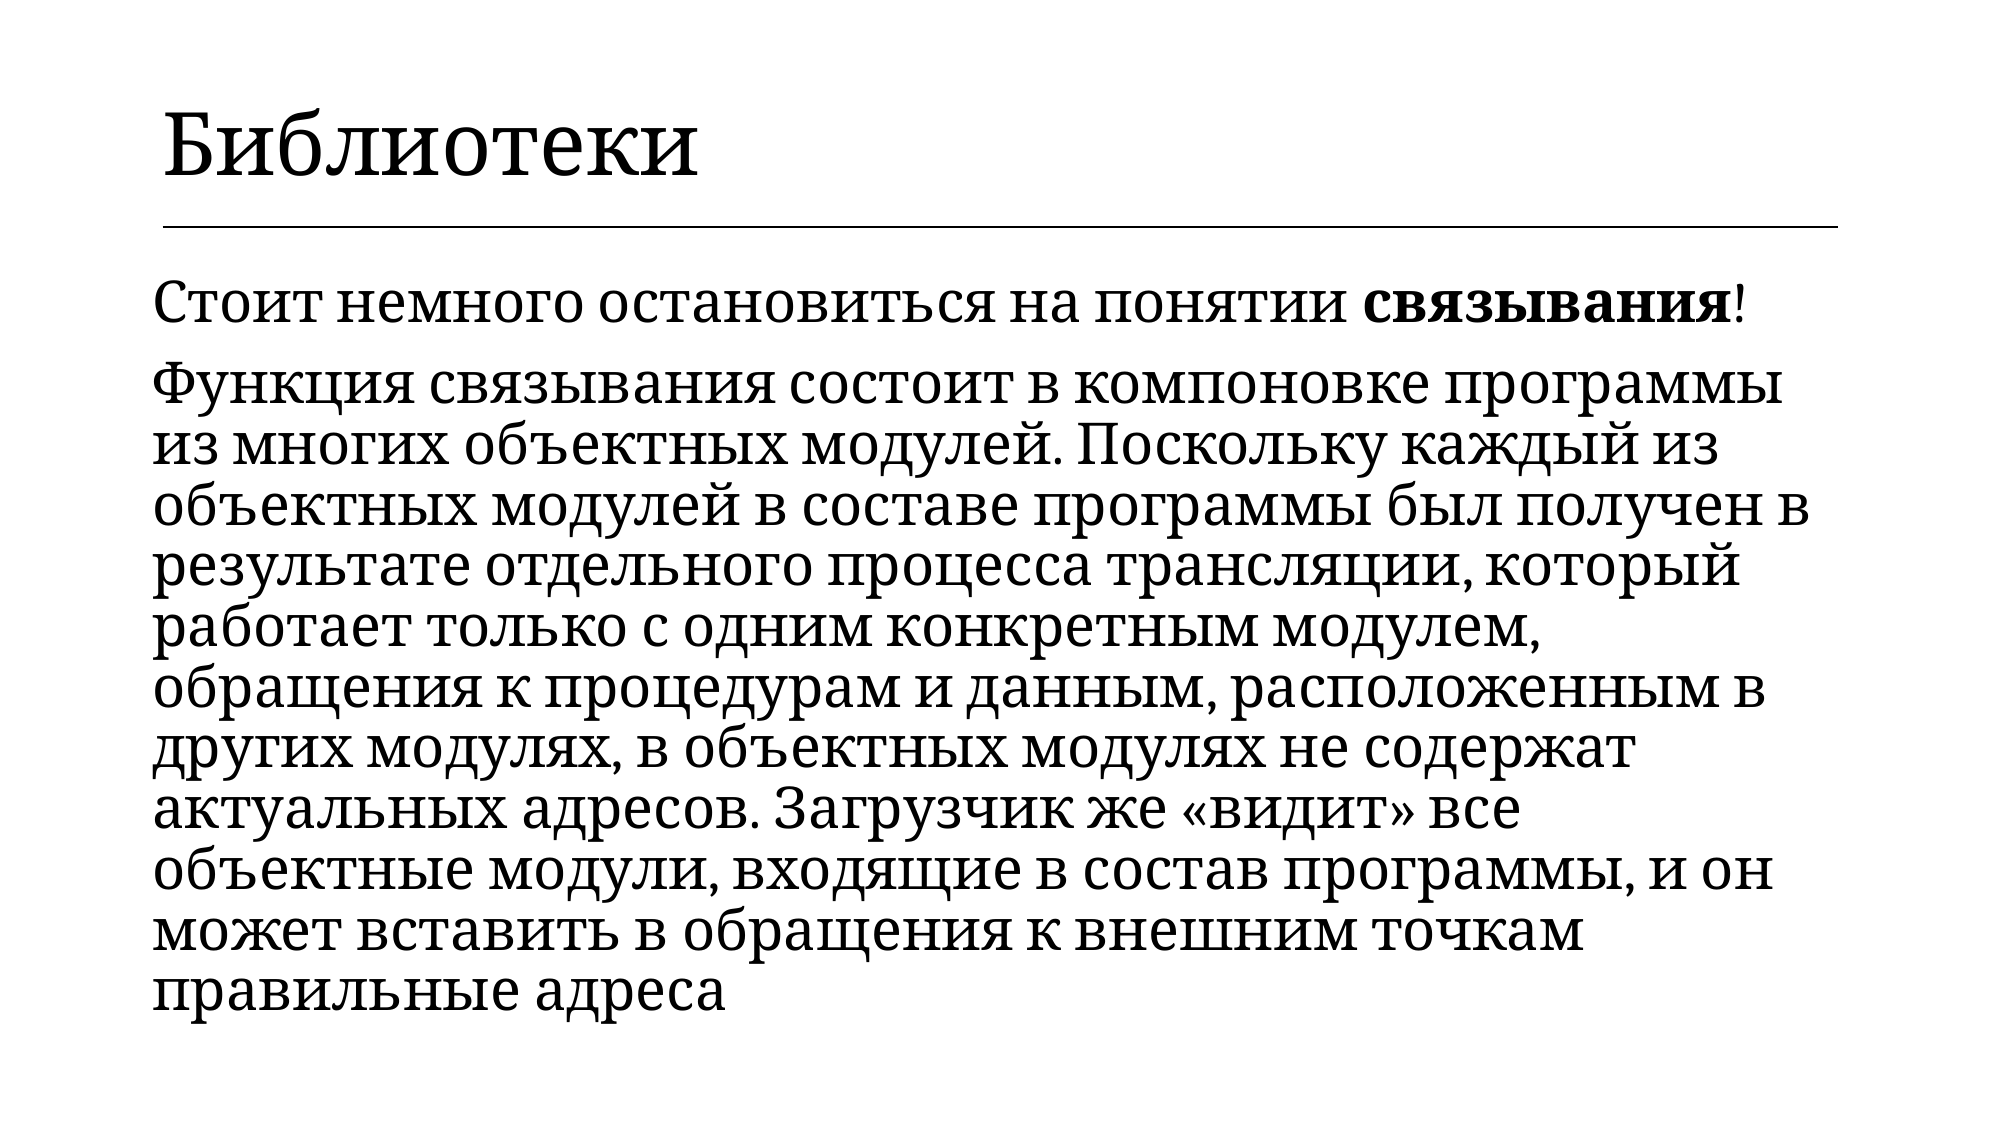

| Библиотеки |
| --- |
Стоит немного остановиться на понятии связывания!
Функция связывания состоит в компоновке программы из многих объектных модулей. Поскольку каждый из объектных модулей в составе программы был получен в результате отдельного процесса трансляции, который работает только с одним конкретным модулем, обращения к процедурам и данным, расположенным в других модулях, в объектных модулях не содержат актуальных адресов. Загрузчик же «видит» все объектные модули, входящие в состав программы, и он может вставить в обращения к внешним точкам правильные адреса